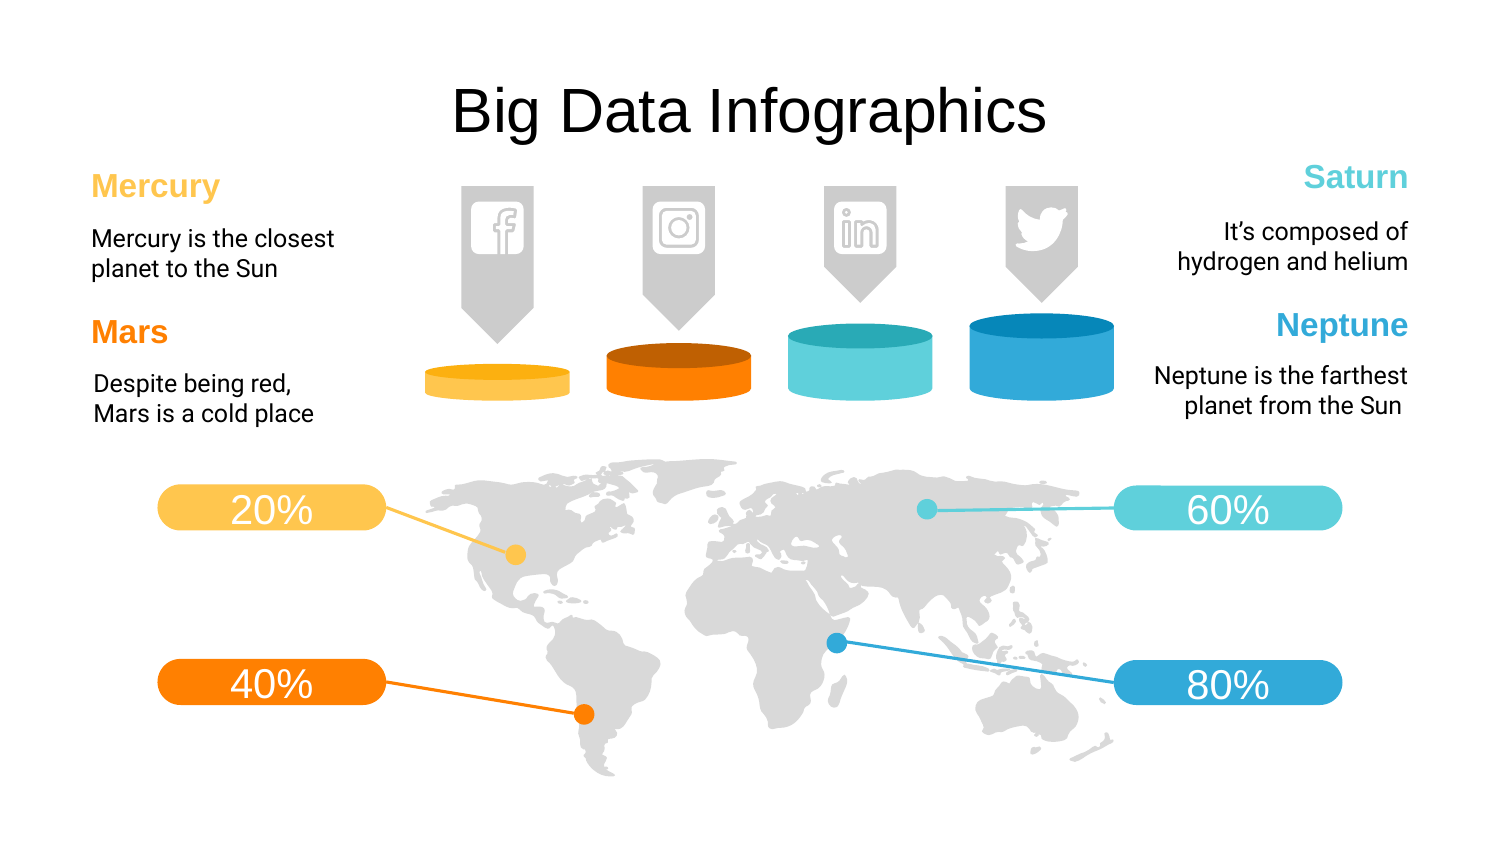

# Big Data Infographics
Saturn
Mercury

It’s composed of hydrogen and helium
Mercury is the closest planet to the Sun

Neptune
Mars

Neptune is the farthest planet from the Sun

Despite being red,
Mars is a cold place

20%

60%

80%
40%